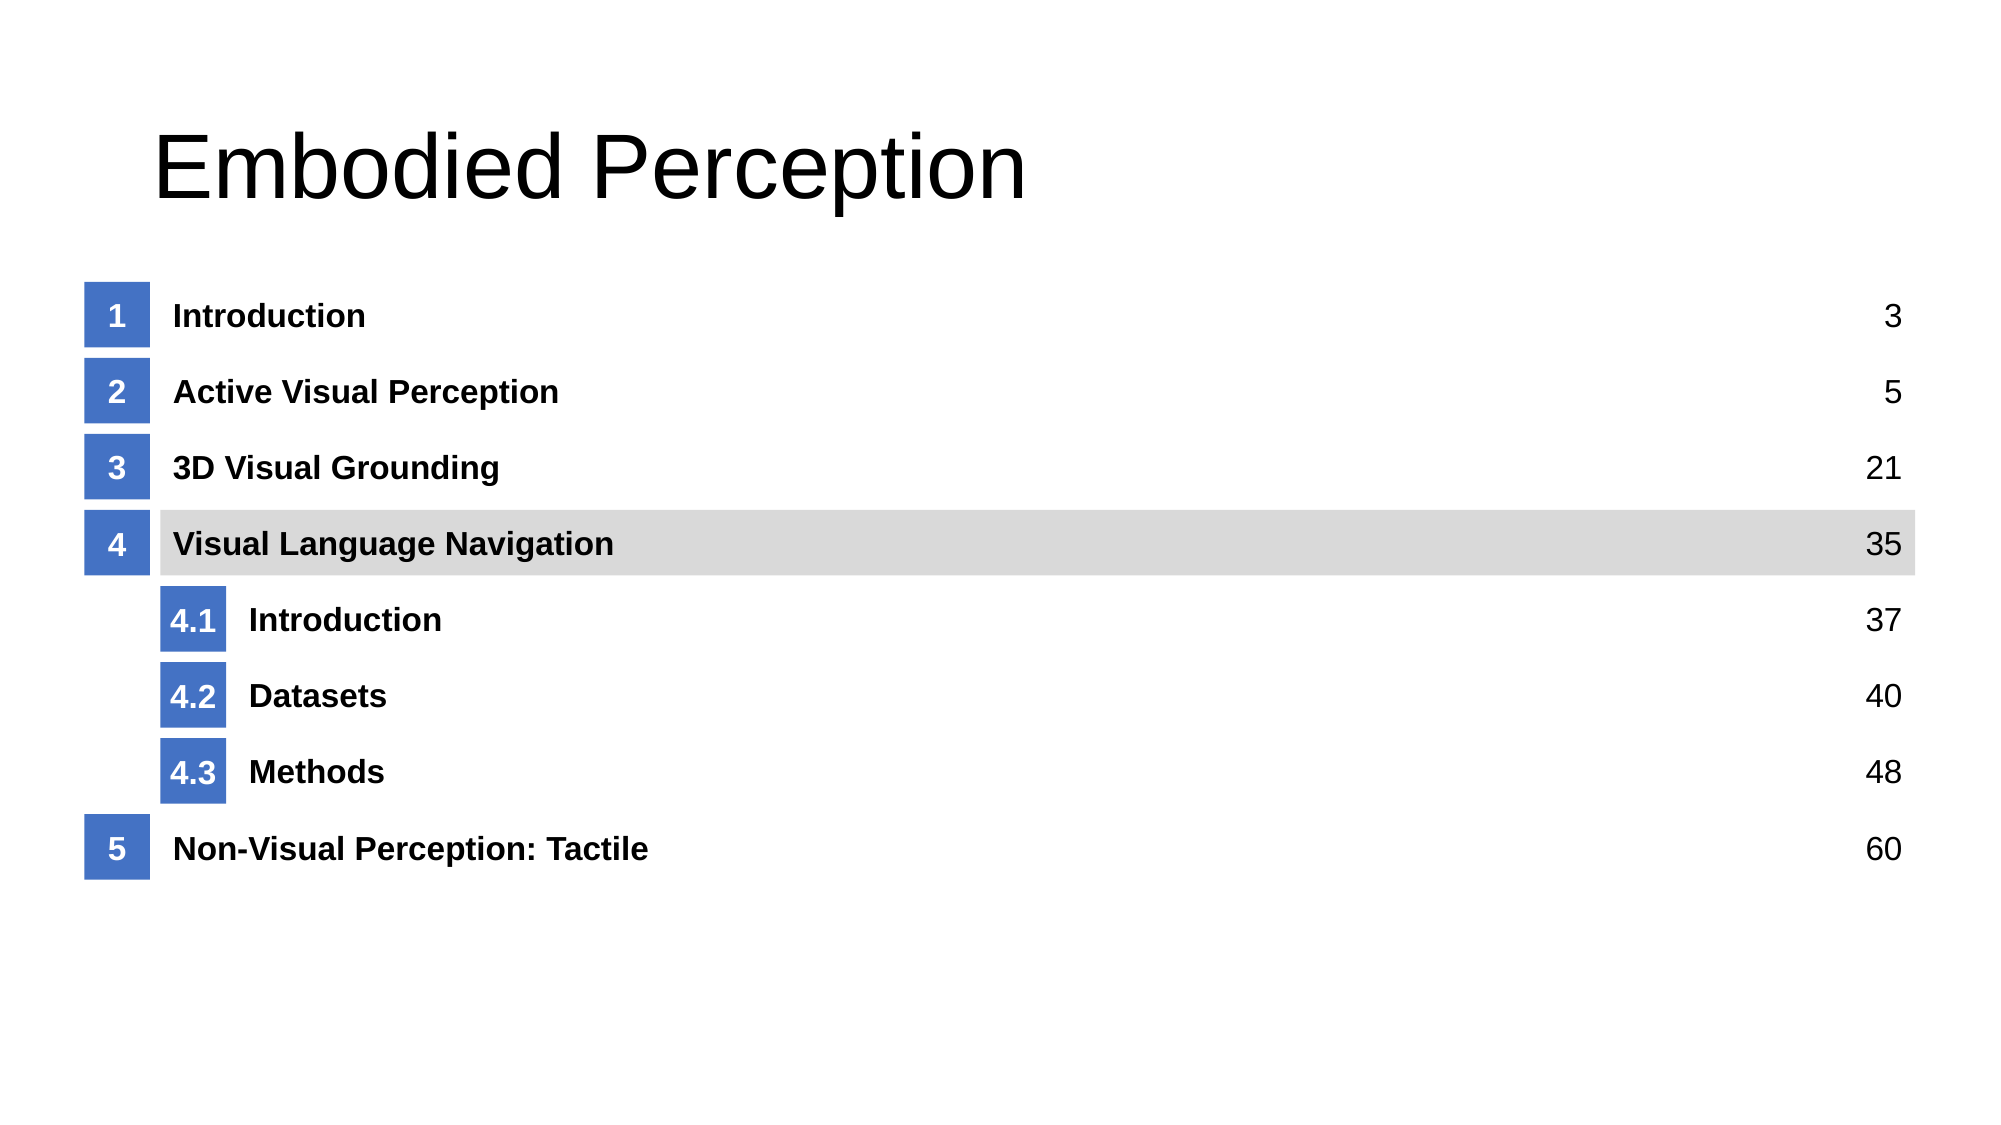

# Embodied Perception
1
Introduction
3
2
Active Visual Perception
5
3
3D Visual Grounding
21
4

Visual Language Navigation
35
4.1
Introduction
37
4.2
Datasets
40
4.3
Methods
48
5
Non-Visual Perception: Tactile
60